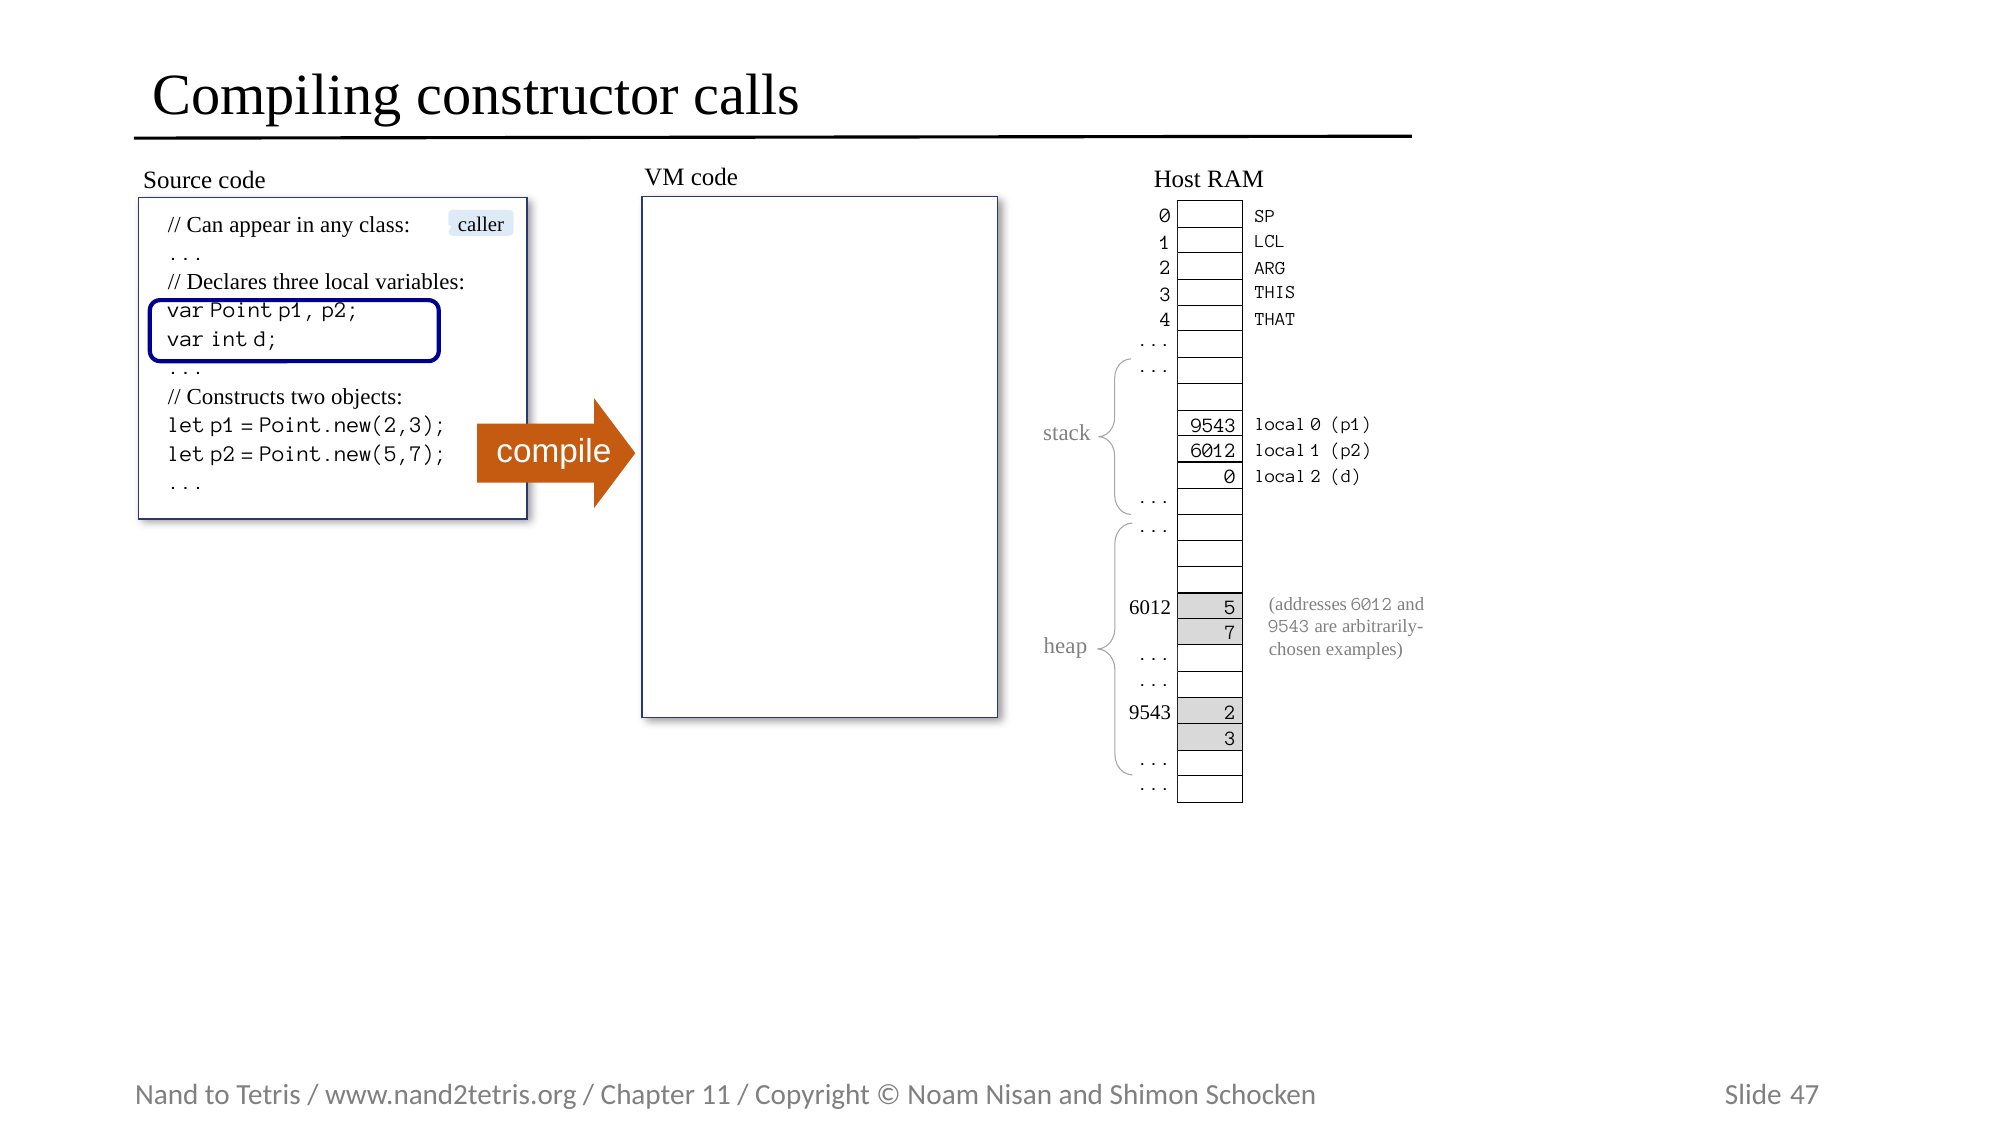

# Compiling constructor calls

VM code

compile
Source code
Host RAM
0

SP
LCL
1

2

ARG
THIS
3

THAT
4

...

...

local 0  (p1)

9543
stack
local 1  (p2)

6012

0
local 2  (d)

...

...

6012
5

7
heap
...

...

9543
2

3
...

...

// Can appear in any class:
...
// Declares three local variables:
var Point p1, p2;
var int d;
...
// Constructs two objects:
let p1 = Point.new(2,3);
let p2 = Point.new(5,7);
...
caller

(addresses 6012 and 9543 are arbitrarily-chosen examples)